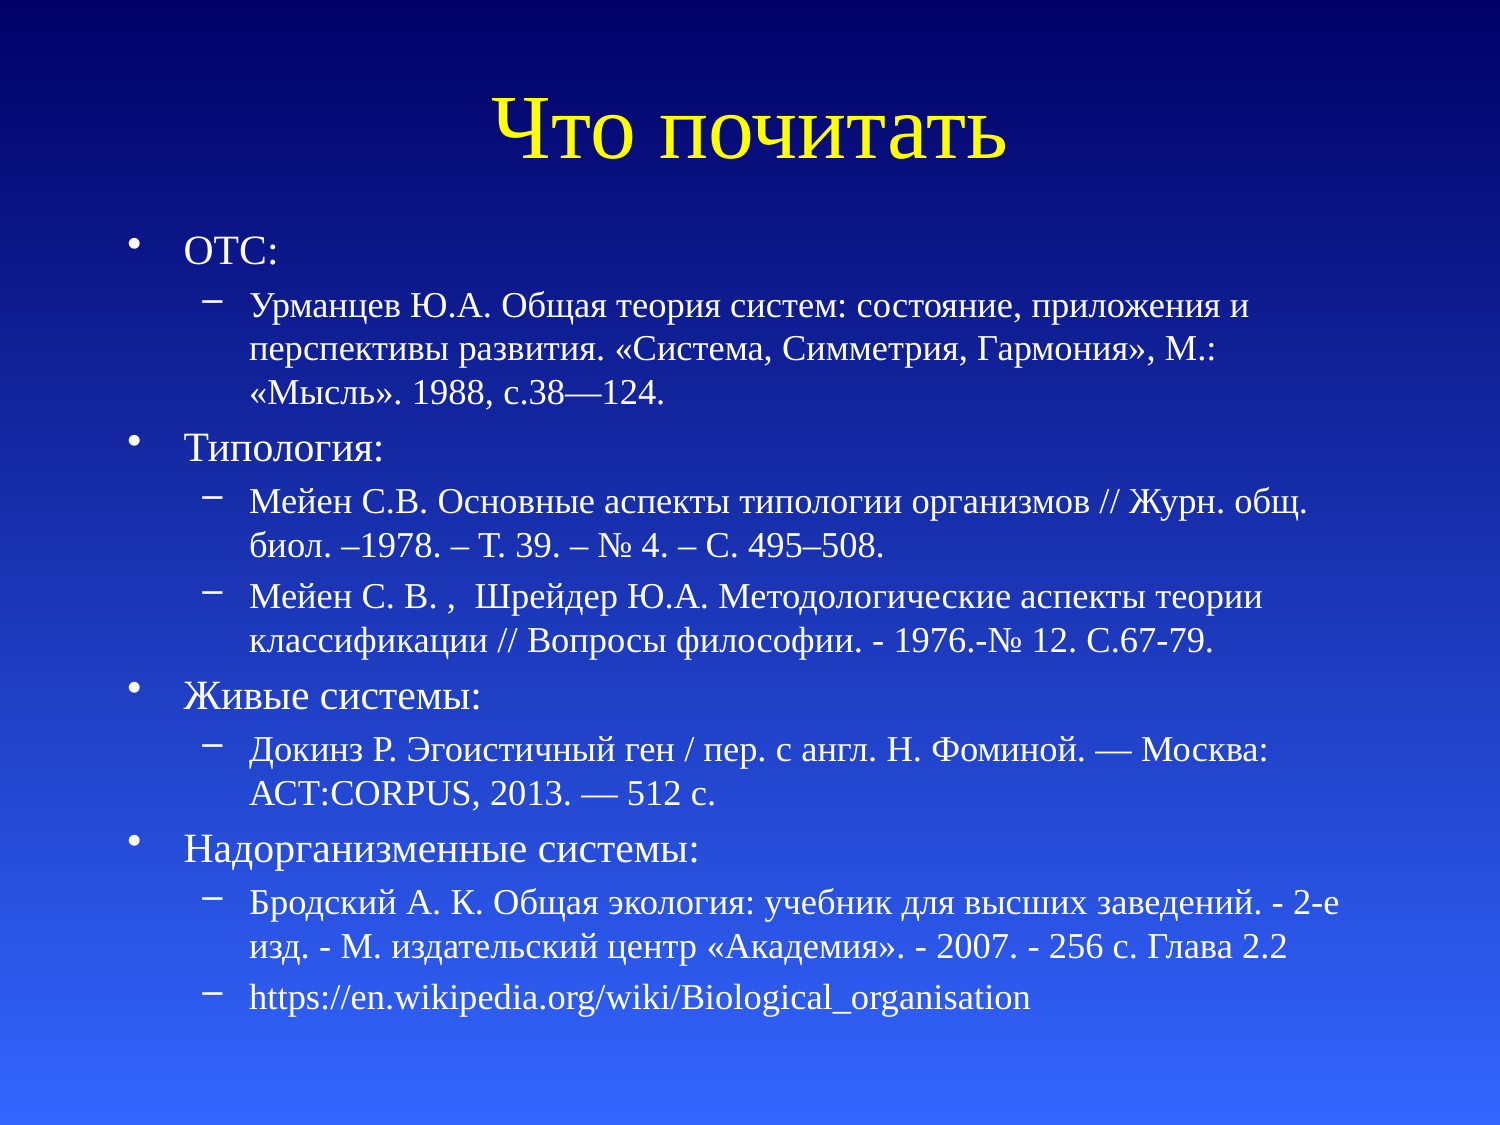

# Что почитать
ОТС:
Урманцев Ю.А. Общая теория систем: состояние, приложения и перспективы развития. «Система, Симметрия, Гармония», М.: «Мысль». 1988, с.38—124.
Типология:
Мейен С.В. Основные аспекты типологии организмов // Журн. общ. биол. –1978. – Т. 39. – № 4. – С. 495–508.
Мейен С. В. ,  Шрейдер Ю.А. Методологические аспекты теории классификации // Вопросы философии. - 1976.-№ 12. С.67-79.
Живые системы:
Докинз Р. Эгоистичный ген / пер. с англ. Н. Фоминой. — Москва: АСТ:CORPUS, 2013. — 512 с.
Надорганизменные системы:
Бродский А. К. Общая экология: учебник для высших заведений. - 2-е изд. - М. издательский центр «Академия». - 2007. - 256 с. Глава 2.2
https://en.wikipedia.org/wiki/Biological_organisation